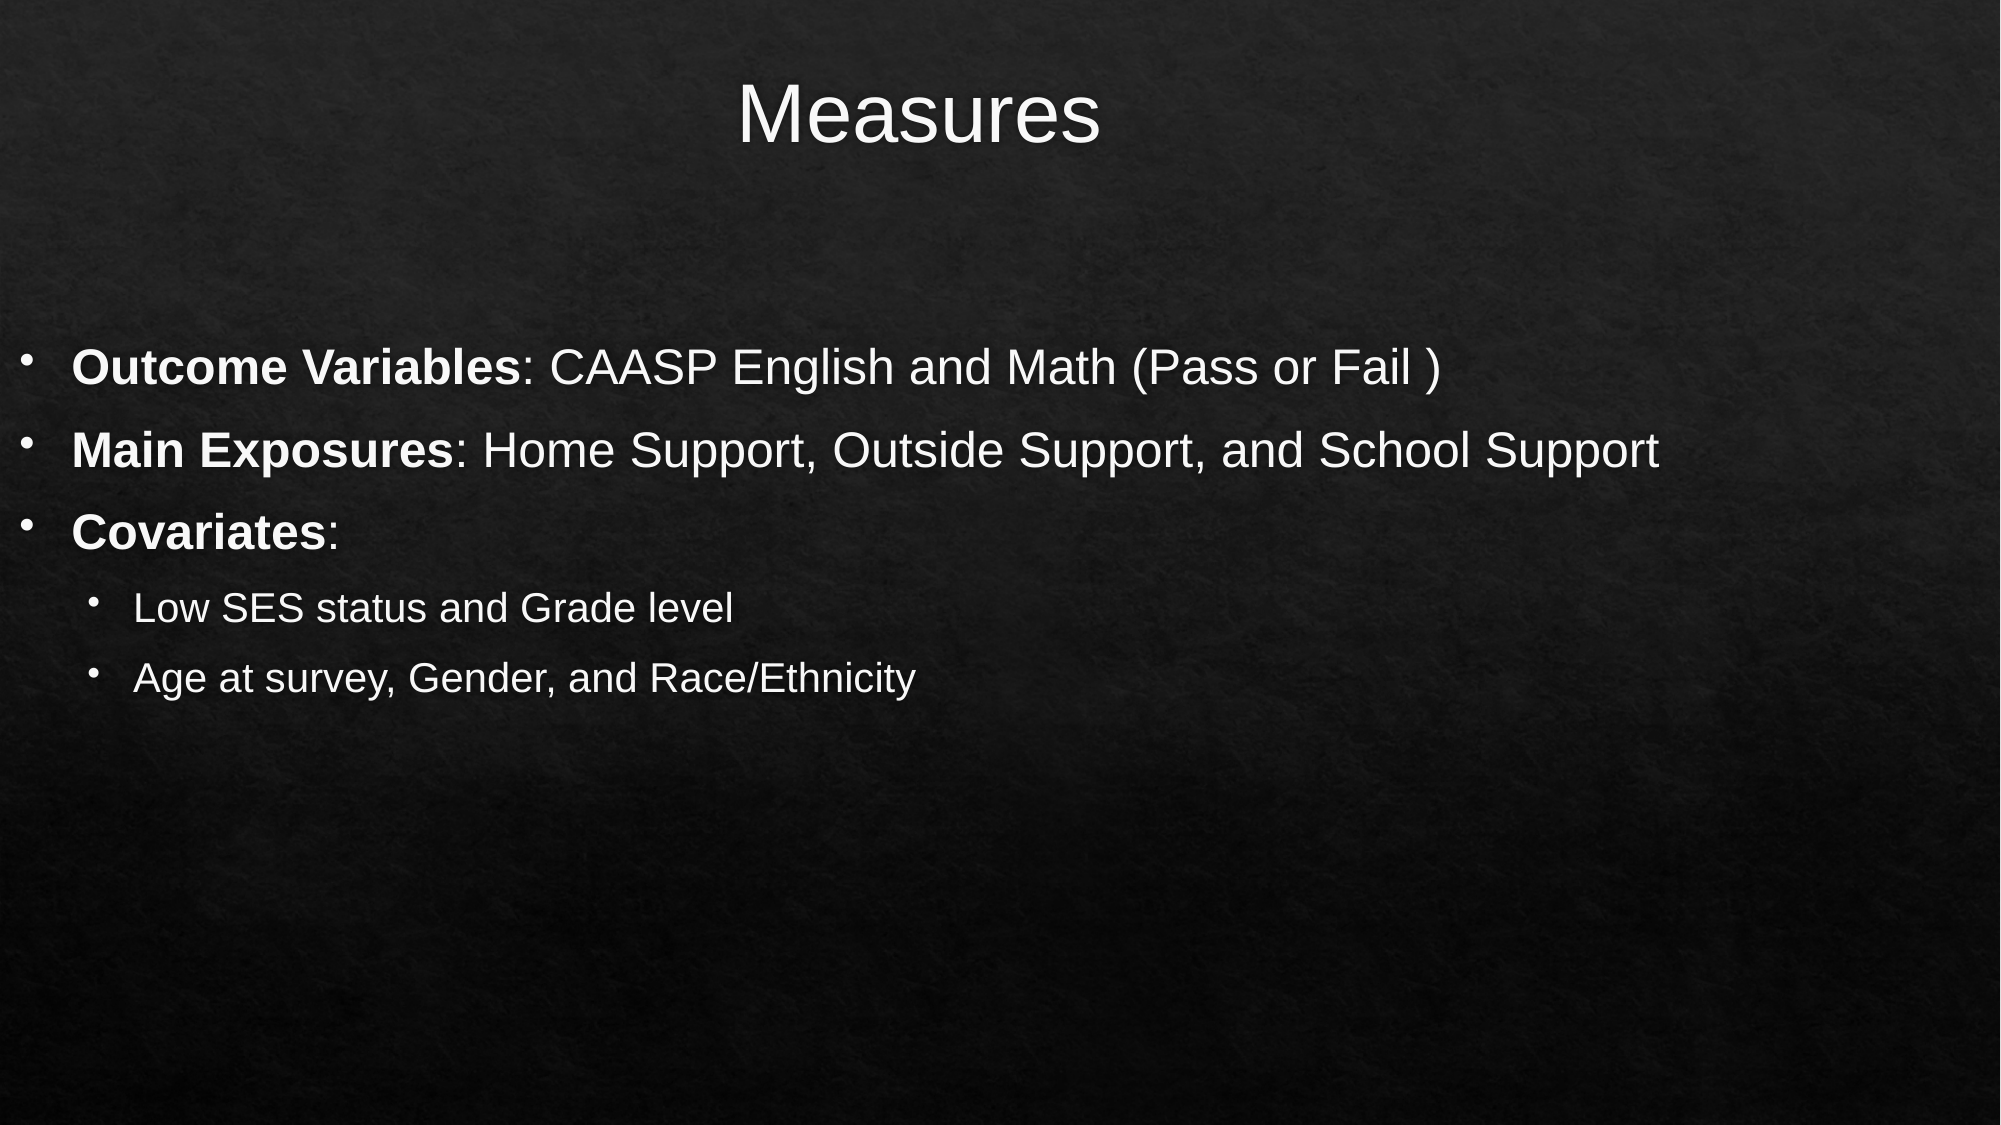

# Measures
Outcome Variables: CAASP English and Math (Pass or Fail )
Main Exposures: Home Support, Outside Support, and School Support
Covariates:
Low SES status and Grade level
Age at survey, Gender, and Race/Ethnicity